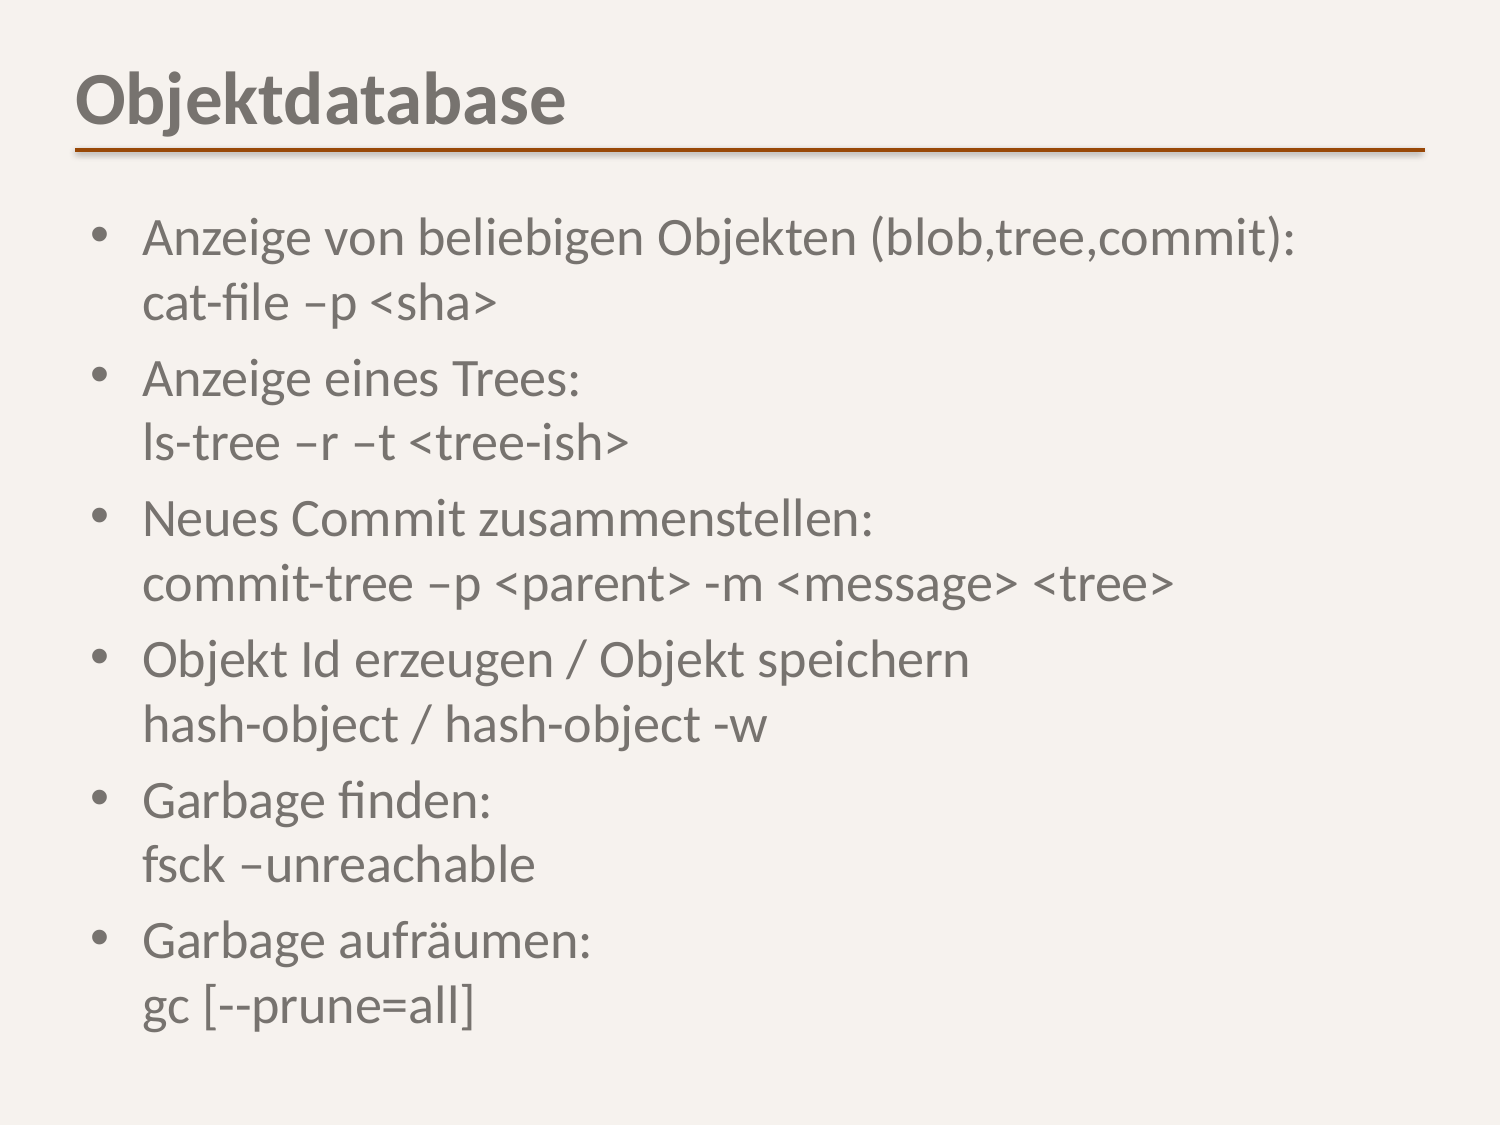

# Objektdatabase
Anzeige von beliebigen Objekten (blob,tree,commit):
cat-file –p <sha>
Anzeige eines Trees:
ls-tree –r –t <tree-ish>
Neues Commit zusammenstellen:
commit-tree –p <parent> -m <message> <tree>
Objekt Id erzeugen / Objekt speichern
hash-object / hash-object -w
Garbage finden:
fsck –unreachable
Garbage aufräumen:
gc [--prune=all]